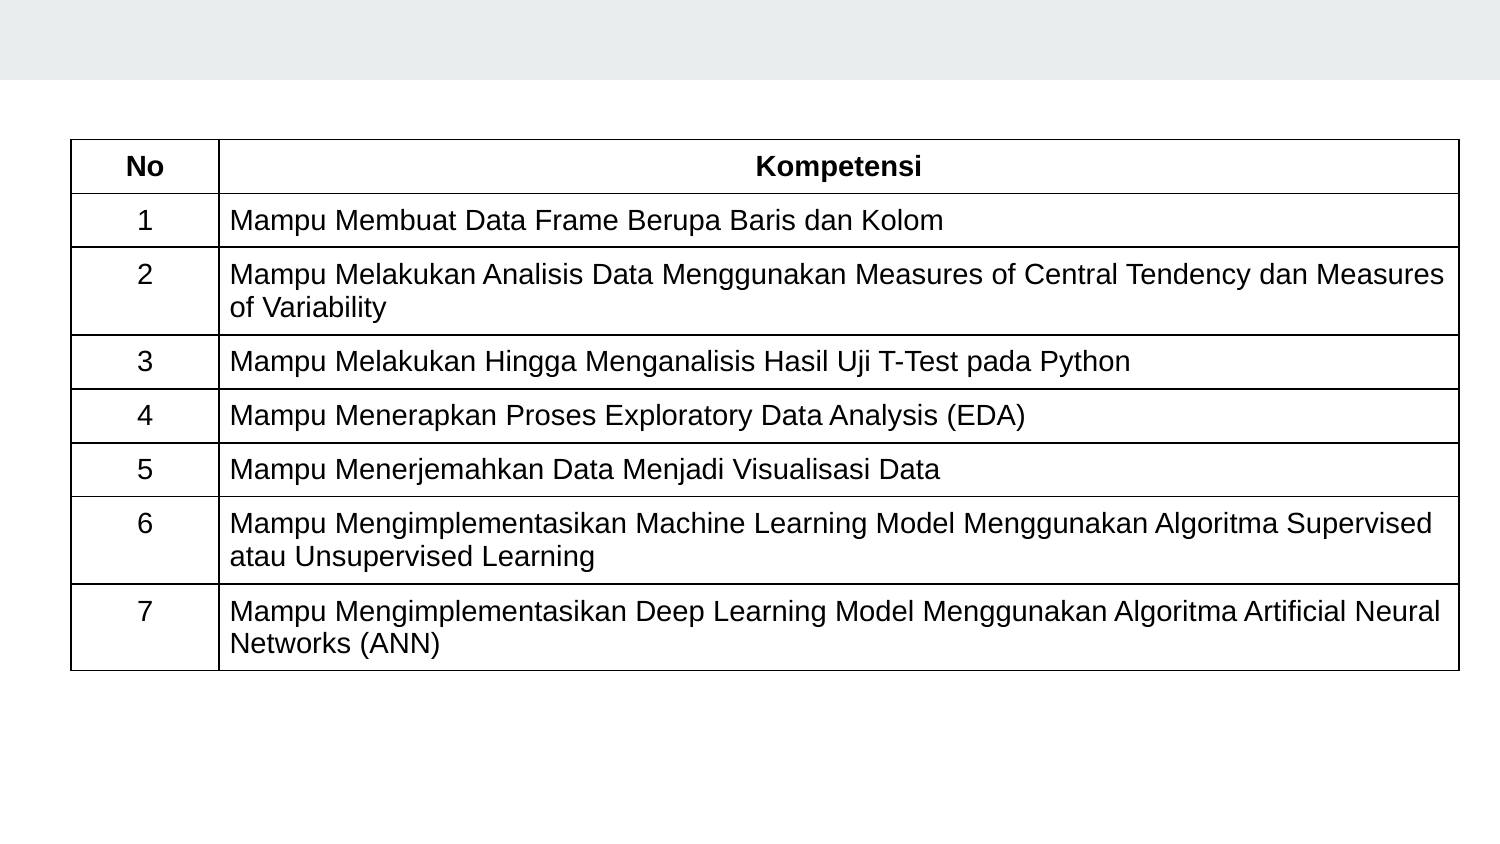

| No | Kompetensi |
| --- | --- |
| 1 | Mampu Membuat Data Frame Berupa Baris dan Kolom |
| 2 | Mampu Melakukan Analisis Data Menggunakan Measures of Central Tendency dan Measures of Variability |
| 3 | Mampu Melakukan Hingga Menganalisis Hasil Uji T-Test pada Python |
| 4 | Mampu Menerapkan Proses Exploratory Data Analysis (EDA) |
| 5 | Mampu Menerjemahkan Data Menjadi Visualisasi Data |
| 6 | Mampu Mengimplementasikan Machine Learning Model Menggunakan Algoritma Supervised atau Unsupervised Learning |
| 7 | Mampu Mengimplementasikan Deep Learning Model Menggunakan Algoritma Artificial Neural Networks (ANN) |